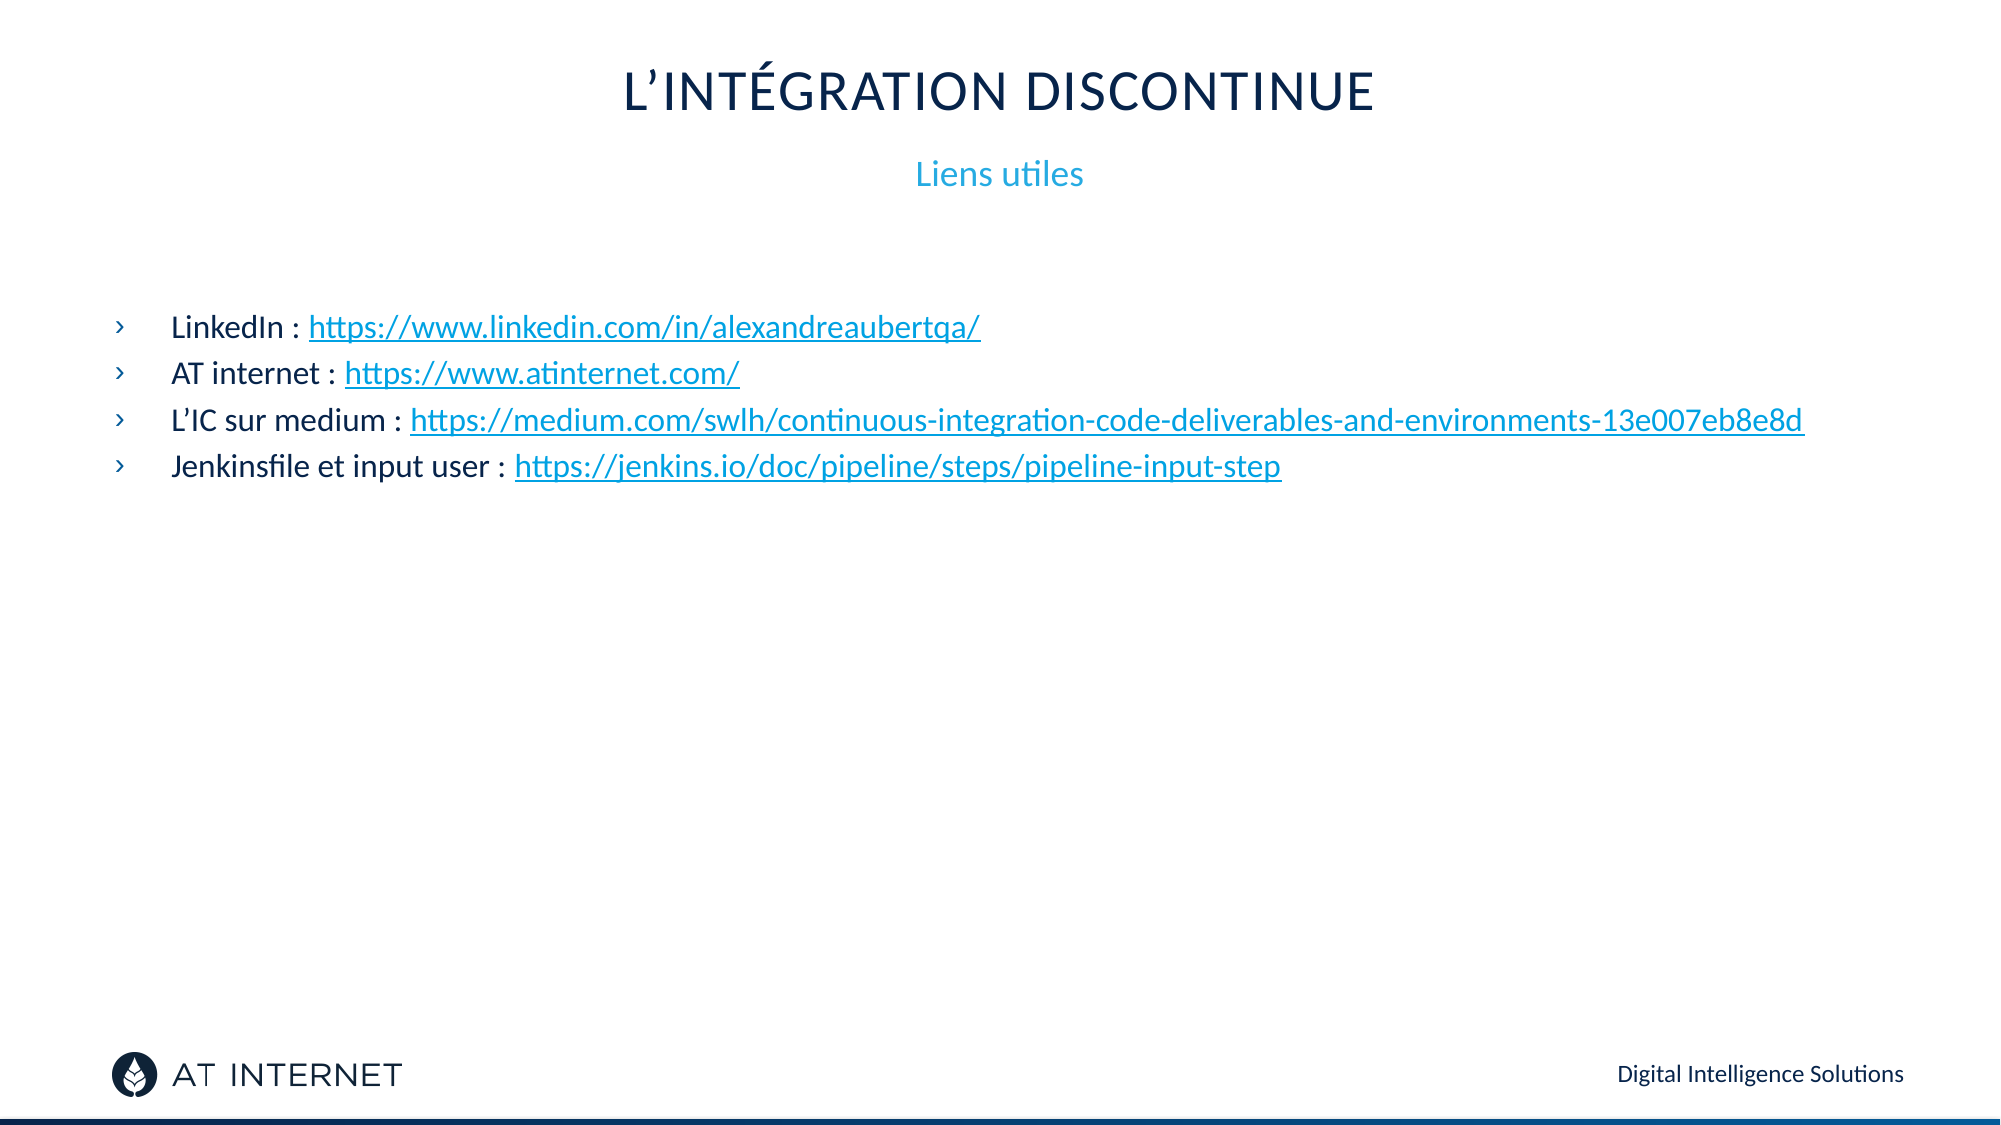

# L’intégration Discontinue
Liens utiles
LinkedIn : https://www.linkedin.com/in/alexandreaubertqa/
AT internet : https://www.atinternet.com/
L’IC sur medium : https://medium.com/swlh/continuous-integration-code-deliverables-and-environments-13e007eb8e8d
Jenkinsfile et input user : https://jenkins.io/doc/pipeline/steps/pipeline-input-step